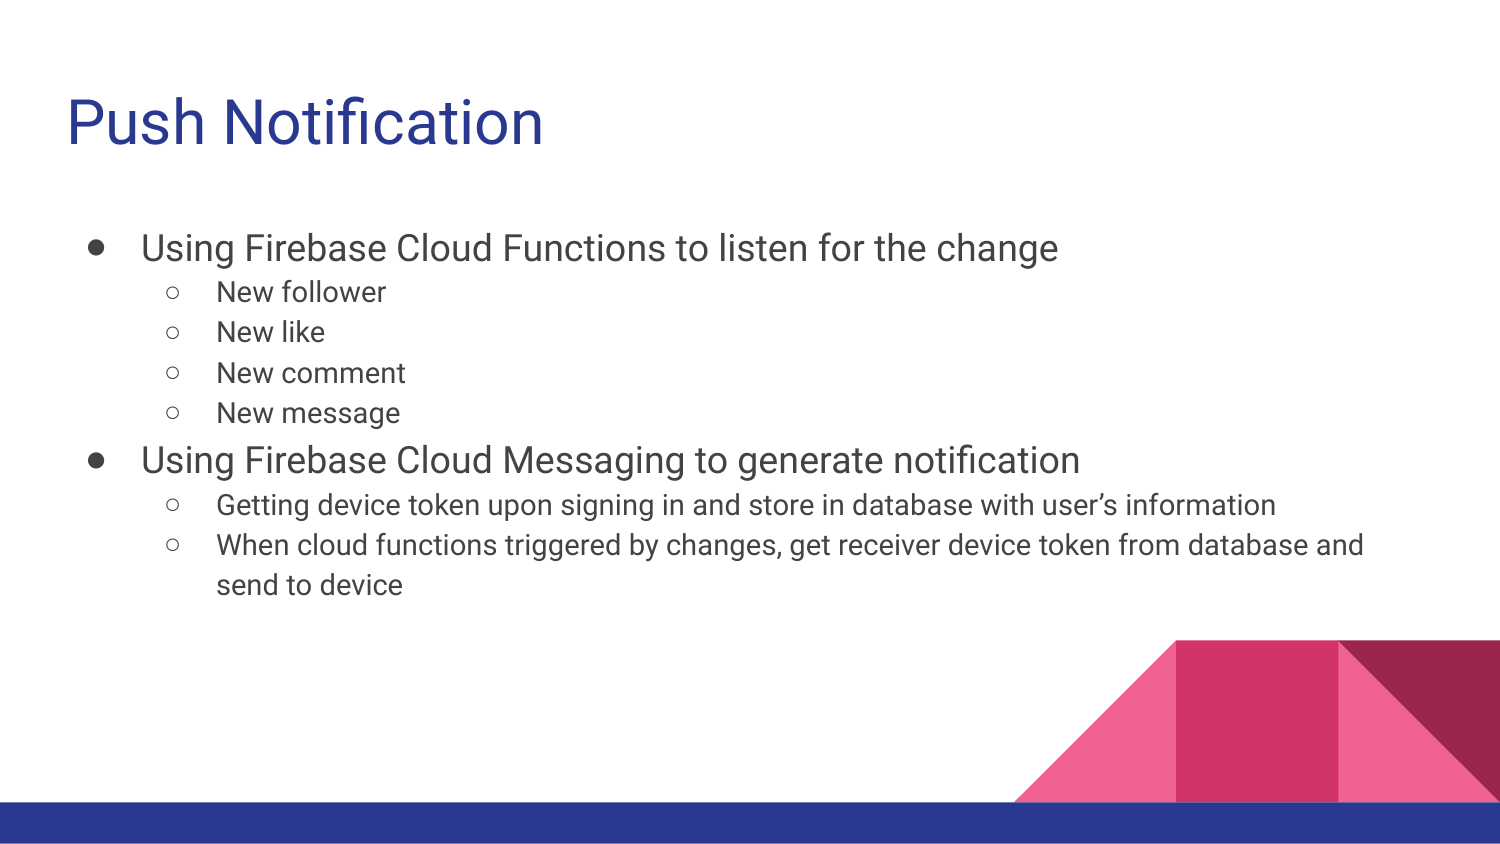

# Push Notification
Using Firebase Cloud Functions to listen for the change
New follower
New like
New comment
New message
Using Firebase Cloud Messaging to generate notification
Getting device token upon signing in and store in database with user’s information
When cloud functions triggered by changes, get receiver device token from database and send to device